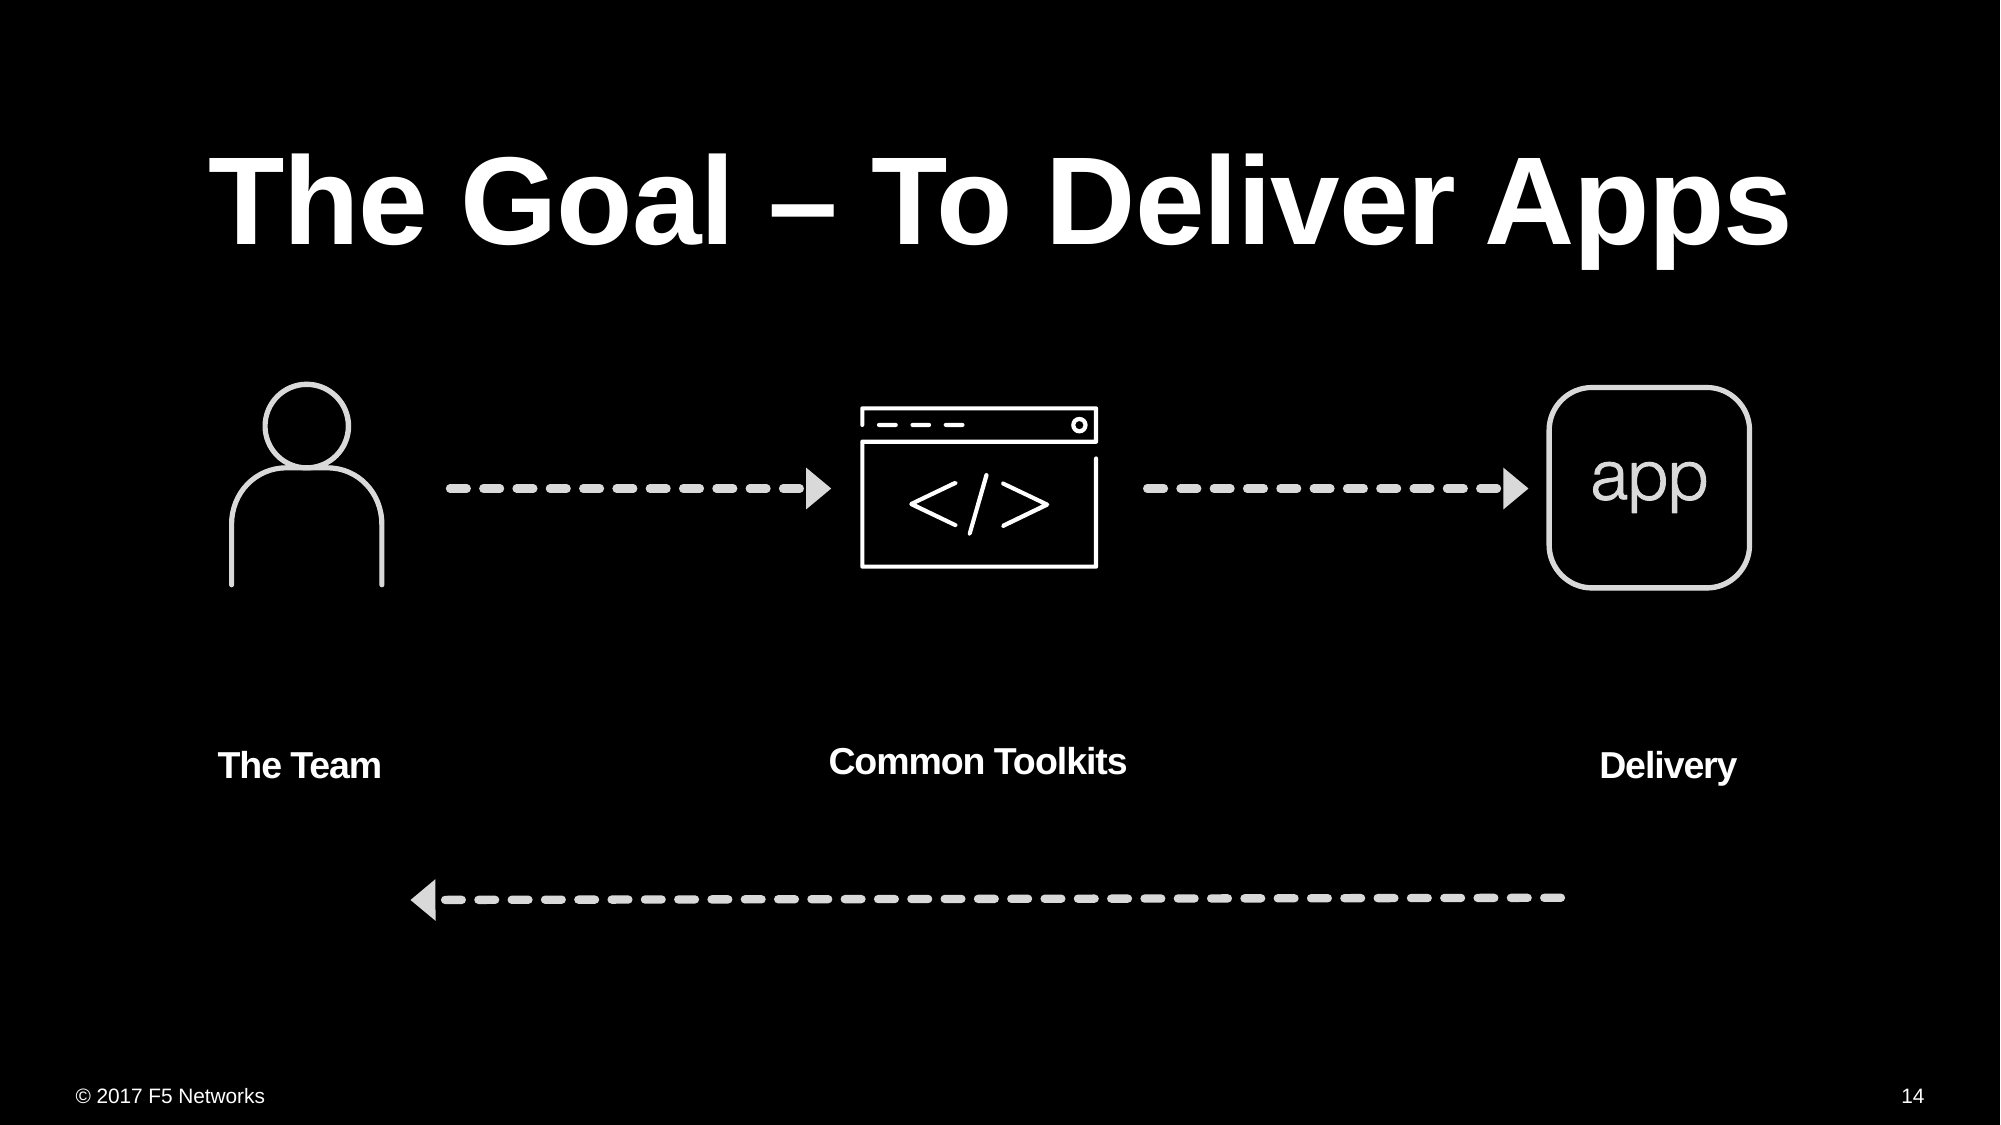

The Goal – To Deliver Apps

Common Toolkits
The Team
Delivery
14
© 2017 F5 Networks